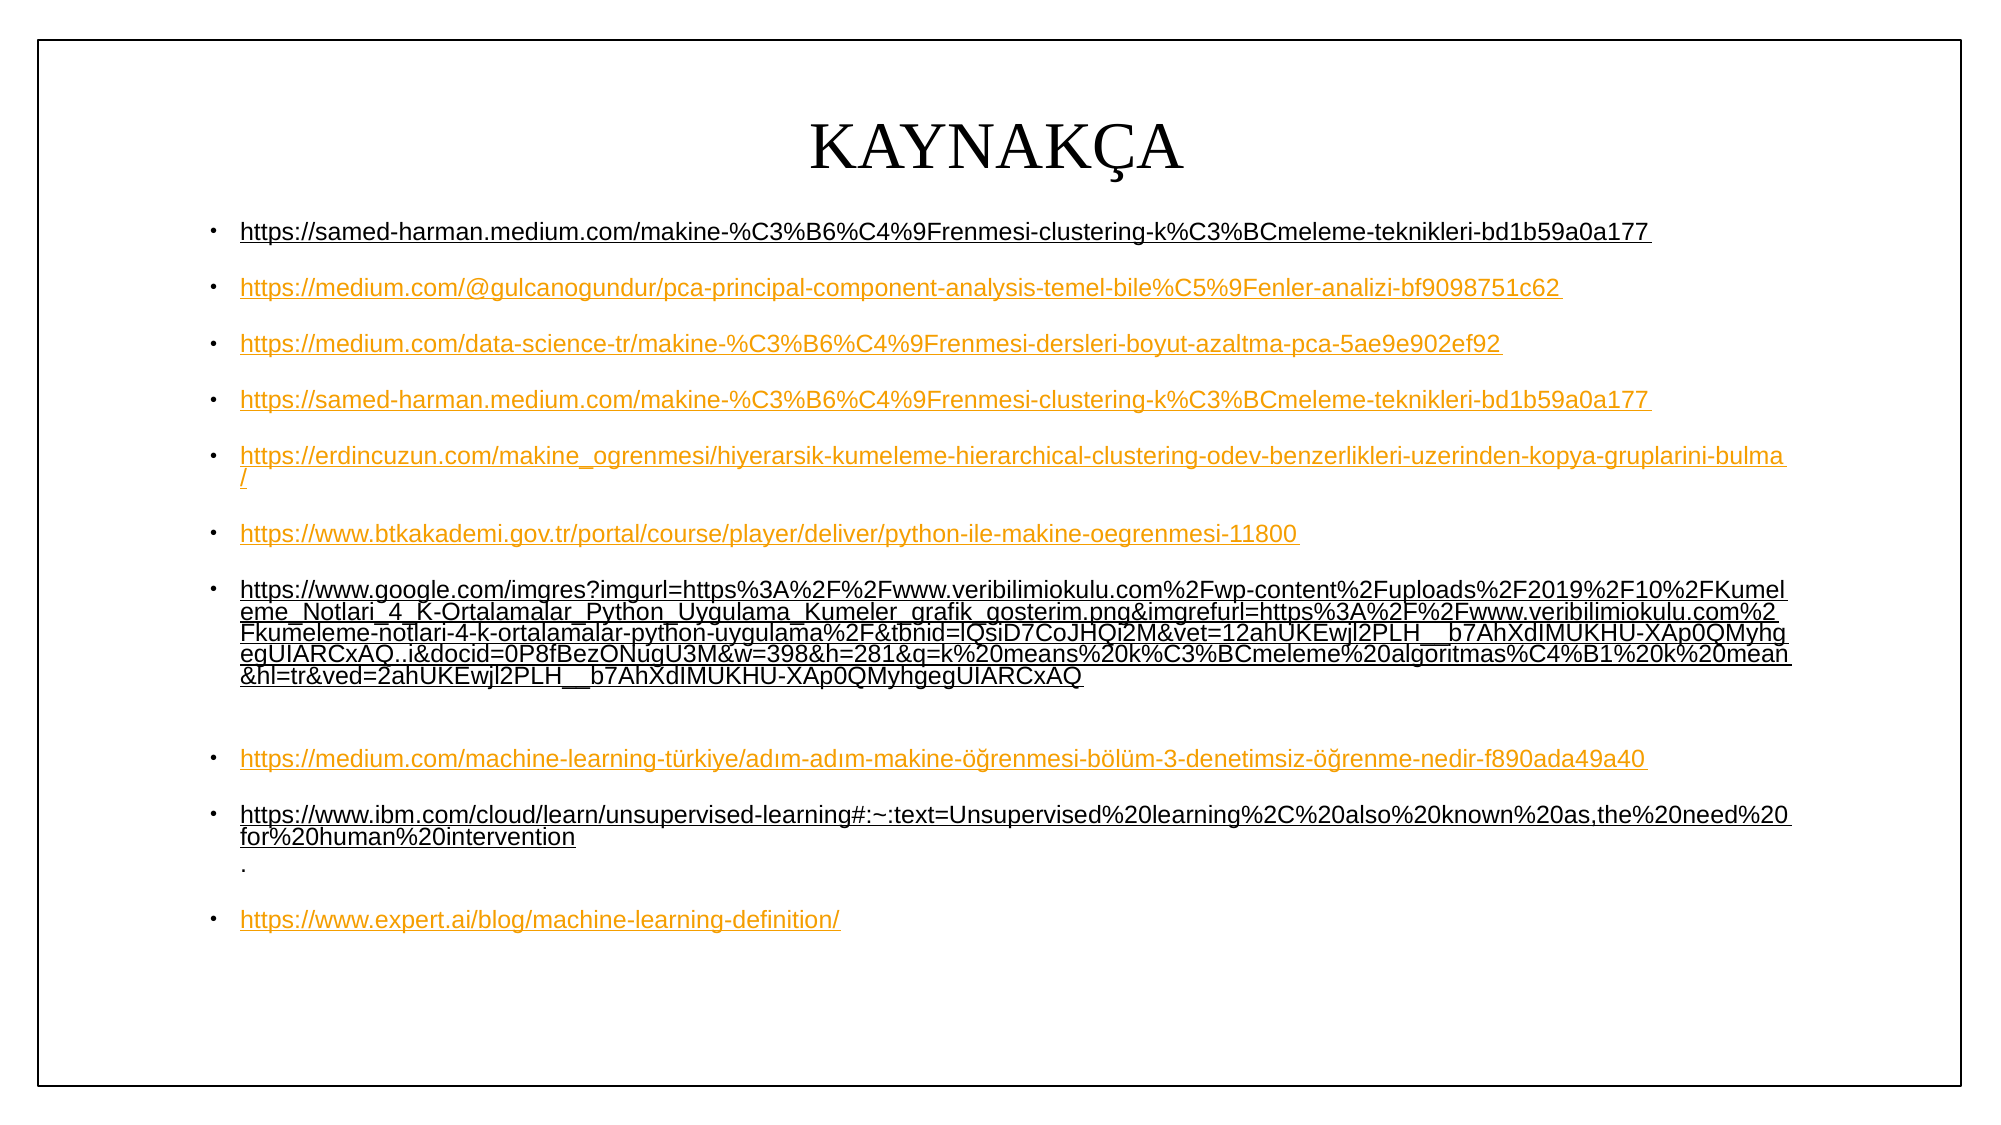

# KAYNAKÇA
https://samed-harman.medium.com/makine-%C3%B6%C4%9Frenmesi-clustering-k%C3%BCmeleme-teknikleri-bd1b59a0a177
https://medium.com/@gulcanogundur/pca-principal-component-analysis-temel-bile%C5%9Fenler-analizi-bf9098751c62
https://medium.com/data-science-tr/makine-%C3%B6%C4%9Frenmesi-dersleri-boyut-azaltma-pca-5ae9e902ef92
https://samed-harman.medium.com/makine-%C3%B6%C4%9Frenmesi-clustering-k%C3%BCmeleme-teknikleri-bd1b59a0a177
https://erdincuzun.com/makine_ogrenmesi/hiyerarsik-kumeleme-hierarchical-clustering-odev-benzerlikleri-uzerinden-kopya-gruplarini-bulma/
https://www.btkakademi.gov.tr/portal/course/player/deliver/python-ile-makine-oegrenmesi-11800
https://www.google.com/imgres?imgurl=https%3A%2F%2Fwww.veribilimiokulu.com%2Fwp-content%2Fuploads%2F2019%2F10%2FKumeleme_Notlari_4_K-Ortalamalar_Python_Uygulama_Kumeler_grafik_gosterim.png&imgrefurl=https%3A%2F%2Fwww.veribilimiokulu.com%2Fkumeleme-notlari-4-k-ortalamalar-python-uygulama%2F&tbnid=lQsiD7CoJHQi2M&vet=12ahUKEwjl2PLH__b7AhXdIMUKHU-XAp0QMyhgegUIARCxAQ..i&docid=0P8fBezONugU3M&w=398&h=281&q=k%20means%20k%C3%BCmeleme%20algoritmas%C4%B1%20k%20mean&hl=tr&ved=2ahUKEwjl2PLH__b7AhXdIMUKHU-XAp0QMyhgegUIARCxAQ
https://medium.com/machine-learning-türkiye/adım-adım-makine-öğrenmesi-bölüm-3-denetimsiz-öğrenme-nedir-f890ada49a40
https://www.ibm.com/cloud/learn/unsupervised-learning#:~:text=Unsupervised%20learning%2C%20also%20known%20as,the%20need%20for%20human%20intervention.
https://www.expert.ai/blog/machine-learning-definition/